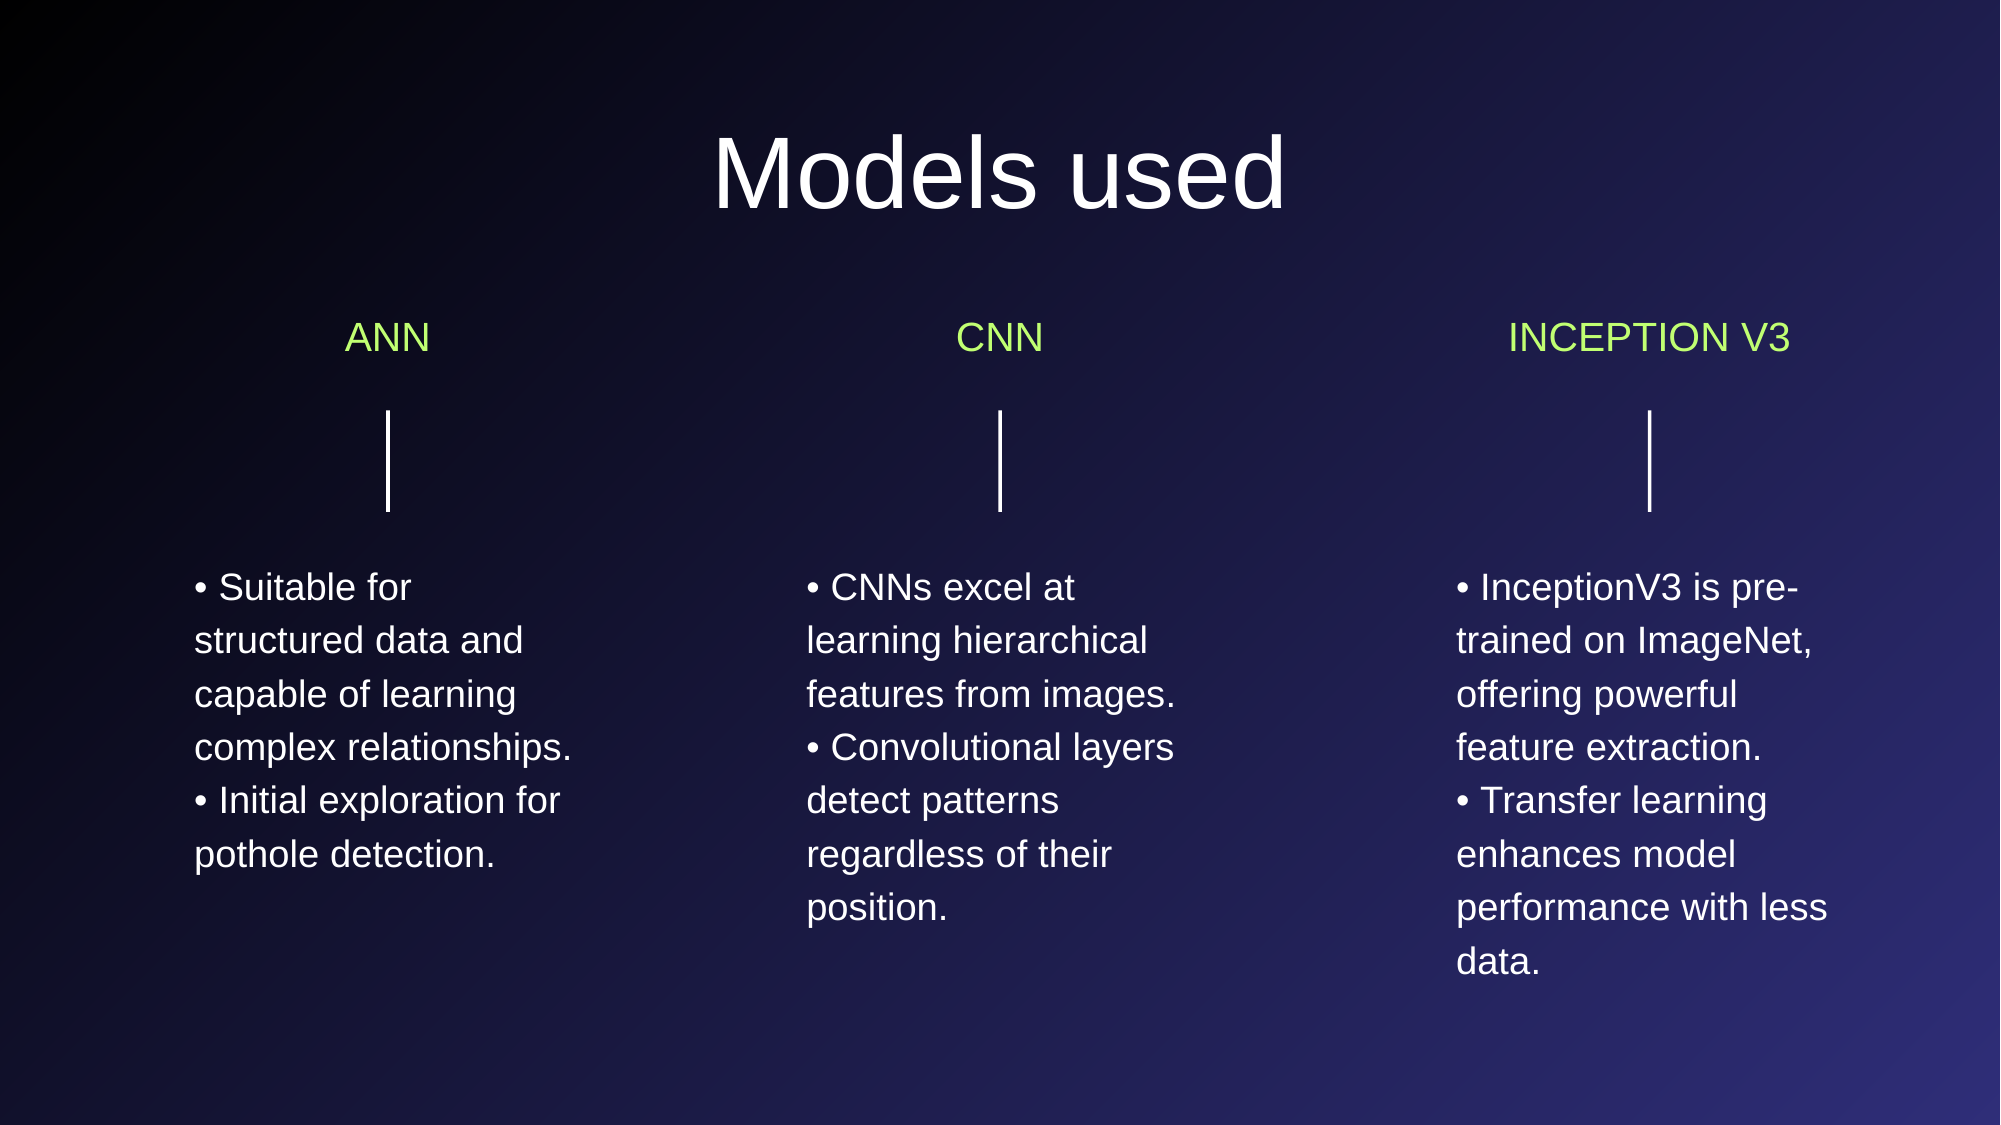

Models used
ANN
CNN
INCEPTION V3

• Suitable for structured data and capable of learning complex relationships.
• Initial exploration for pothole detection.
• CNNs excel at learning hierarchical features from images.
• Convolutional layers detect patterns regardless of their position.

• InceptionV3 is pre-trained on ImageNet, offering powerful feature extraction.
• Transfer learning enhances model performance with less data.